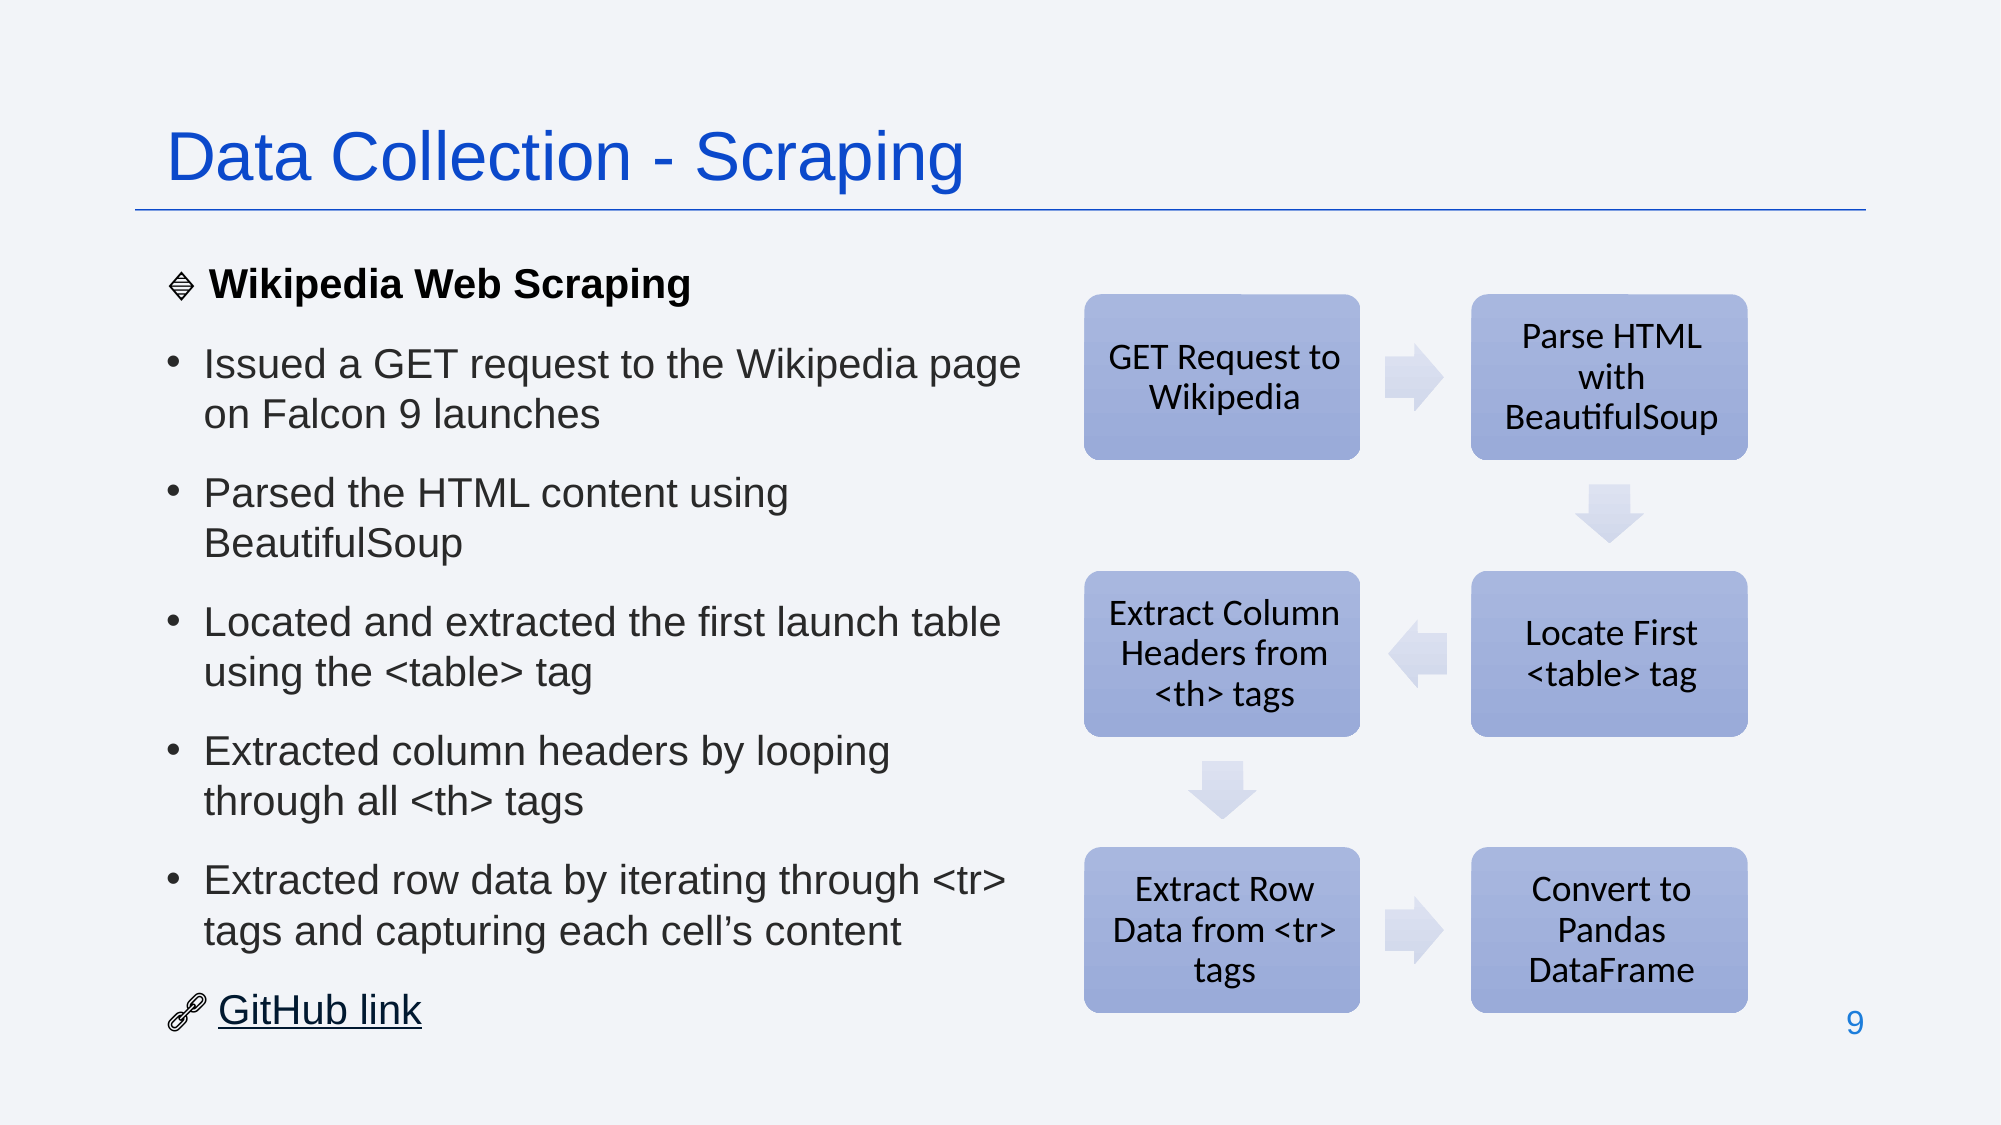

Data Collection - Scraping
🔹 Wikipedia Web Scraping
Issued a GET request to the Wikipedia page on Falcon 9 launches
Parsed the HTML content using BeautifulSoup
Located and extracted the first launch table using the <table> tag
Extracted column headers by looping through all <th> tags
Extracted row data by iterating through <tr> tags and capturing each cell’s content
🔗 GitHub link
GET Request to Wikipedia

Parse HTML with BeautifulSoup

Locate First <table> tag

Extract Column Headers from <th> tags

Extract Row Data from <tr> tags

Convert to Pandas DataFrame
9